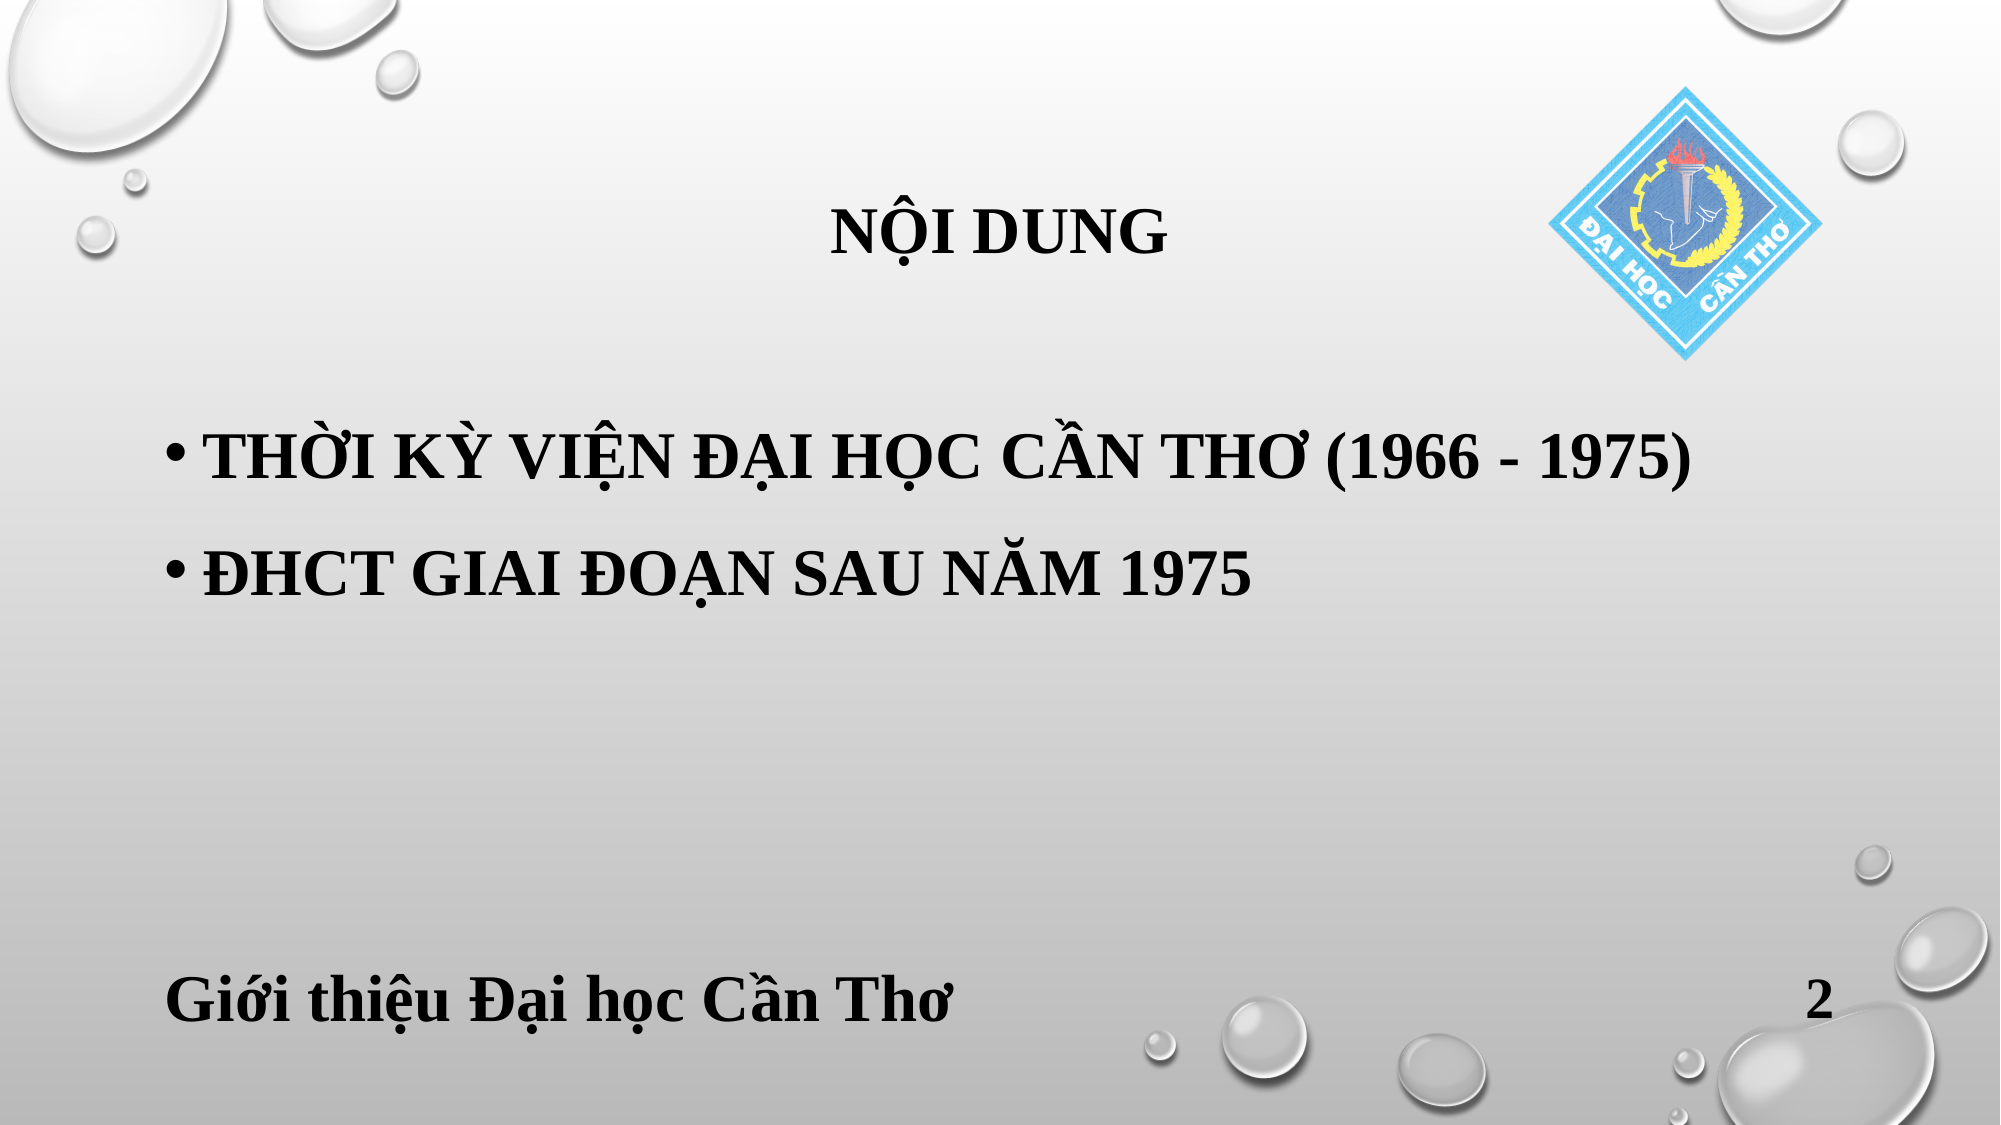

# NỘI DUNG
THỜI KỲ VIỆN ĐẠI HỌC CẦN THƠ (1966 - 1975)
ĐHCT GIAI ĐOẠN SAU NĂM 1975
Giới thiệu Đại học Cần Thơ
2